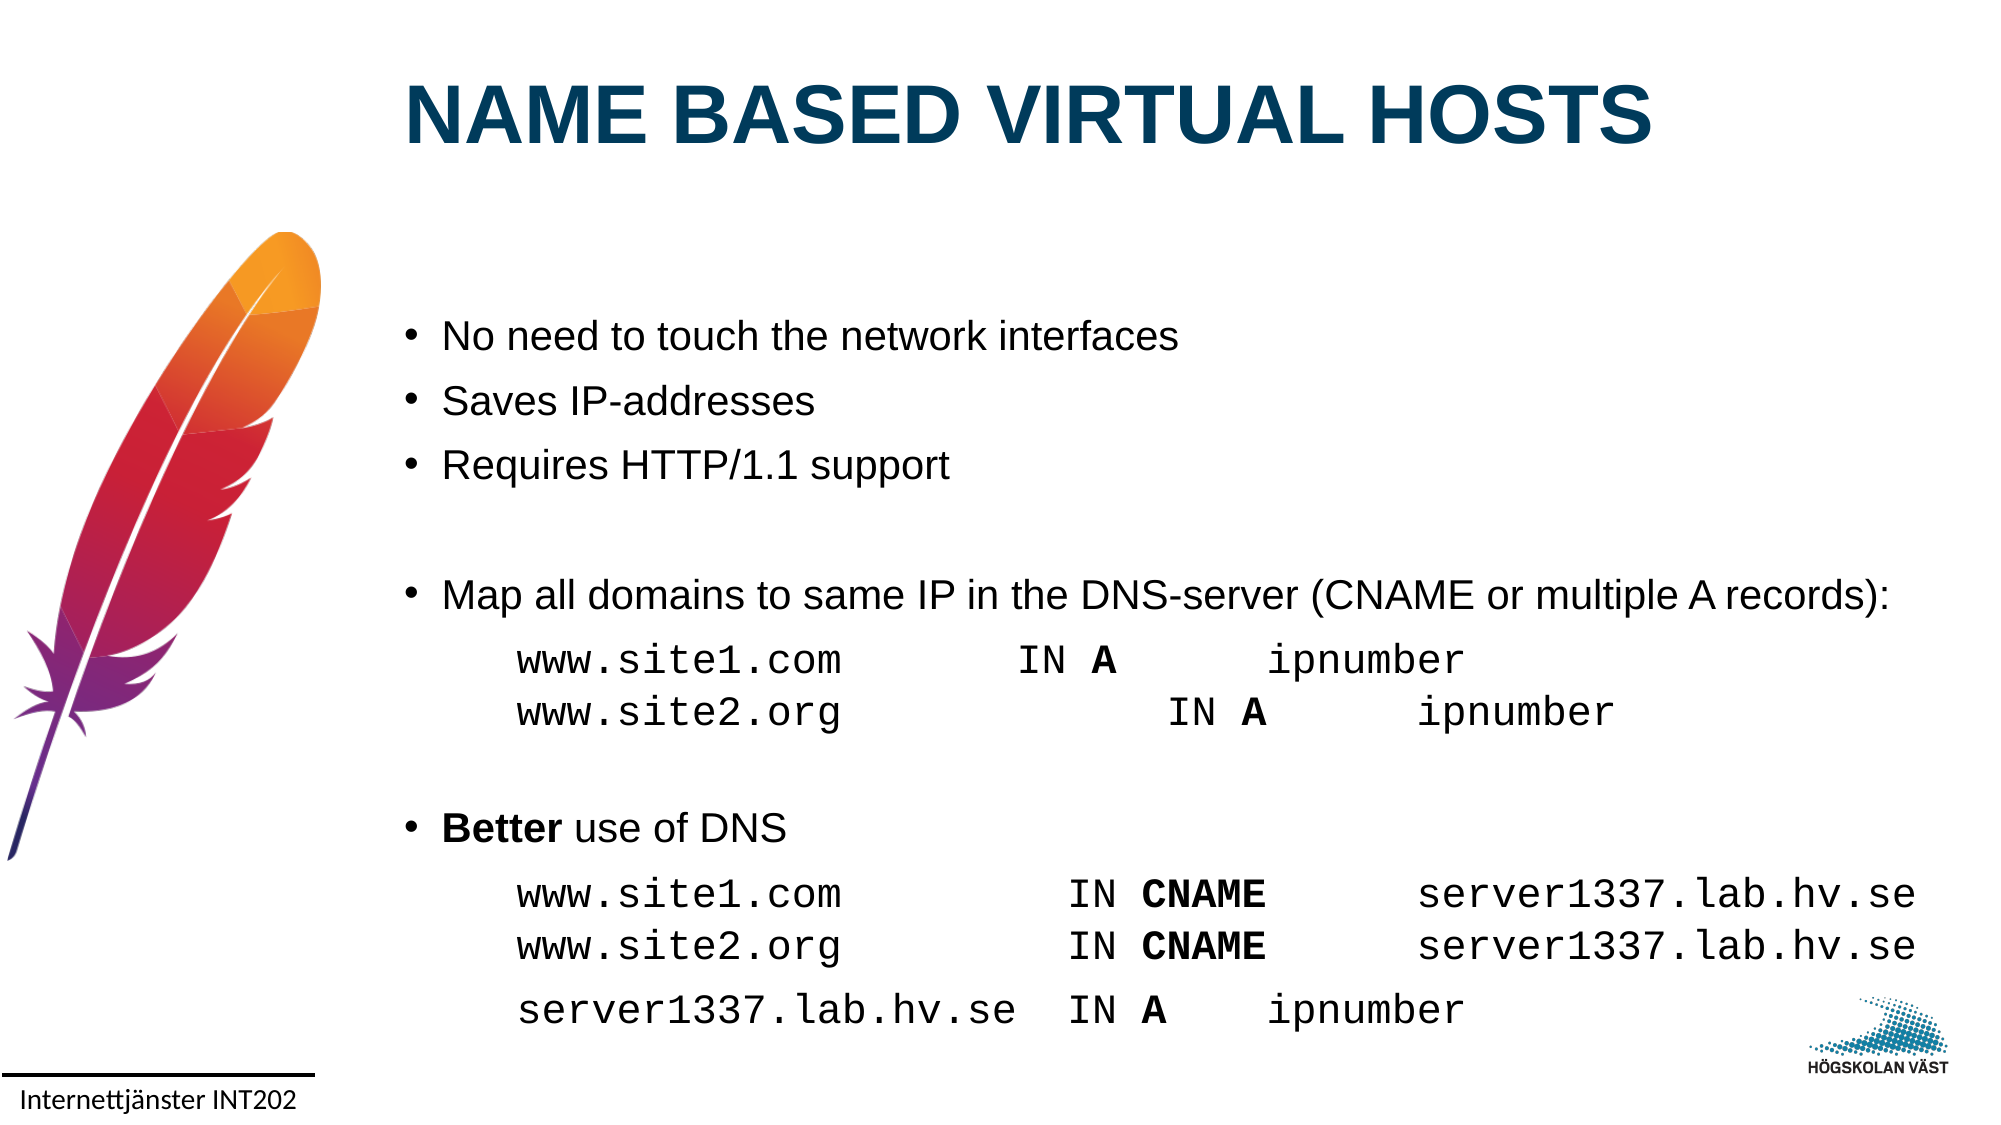

# NAME BASED VIRTUAL HOSTS
No need to touch the network interfaces
Saves IP-addresses
Requires HTTP/1.1 support

Map all domains to same IP in the DNS-server (CNAME or multiple A records):
	www.site1.com 	  IN A 	ipnumber
www.site2.org		  IN A 	ipnumber
Better use of DNS
 	www.site1.com         IN CNAME 	server1337.lab.hv.se
www.site2.org         IN CNAME 	server1337.lab.hv.se
	server1337.lab.hv.se  IN A 	ipnumber